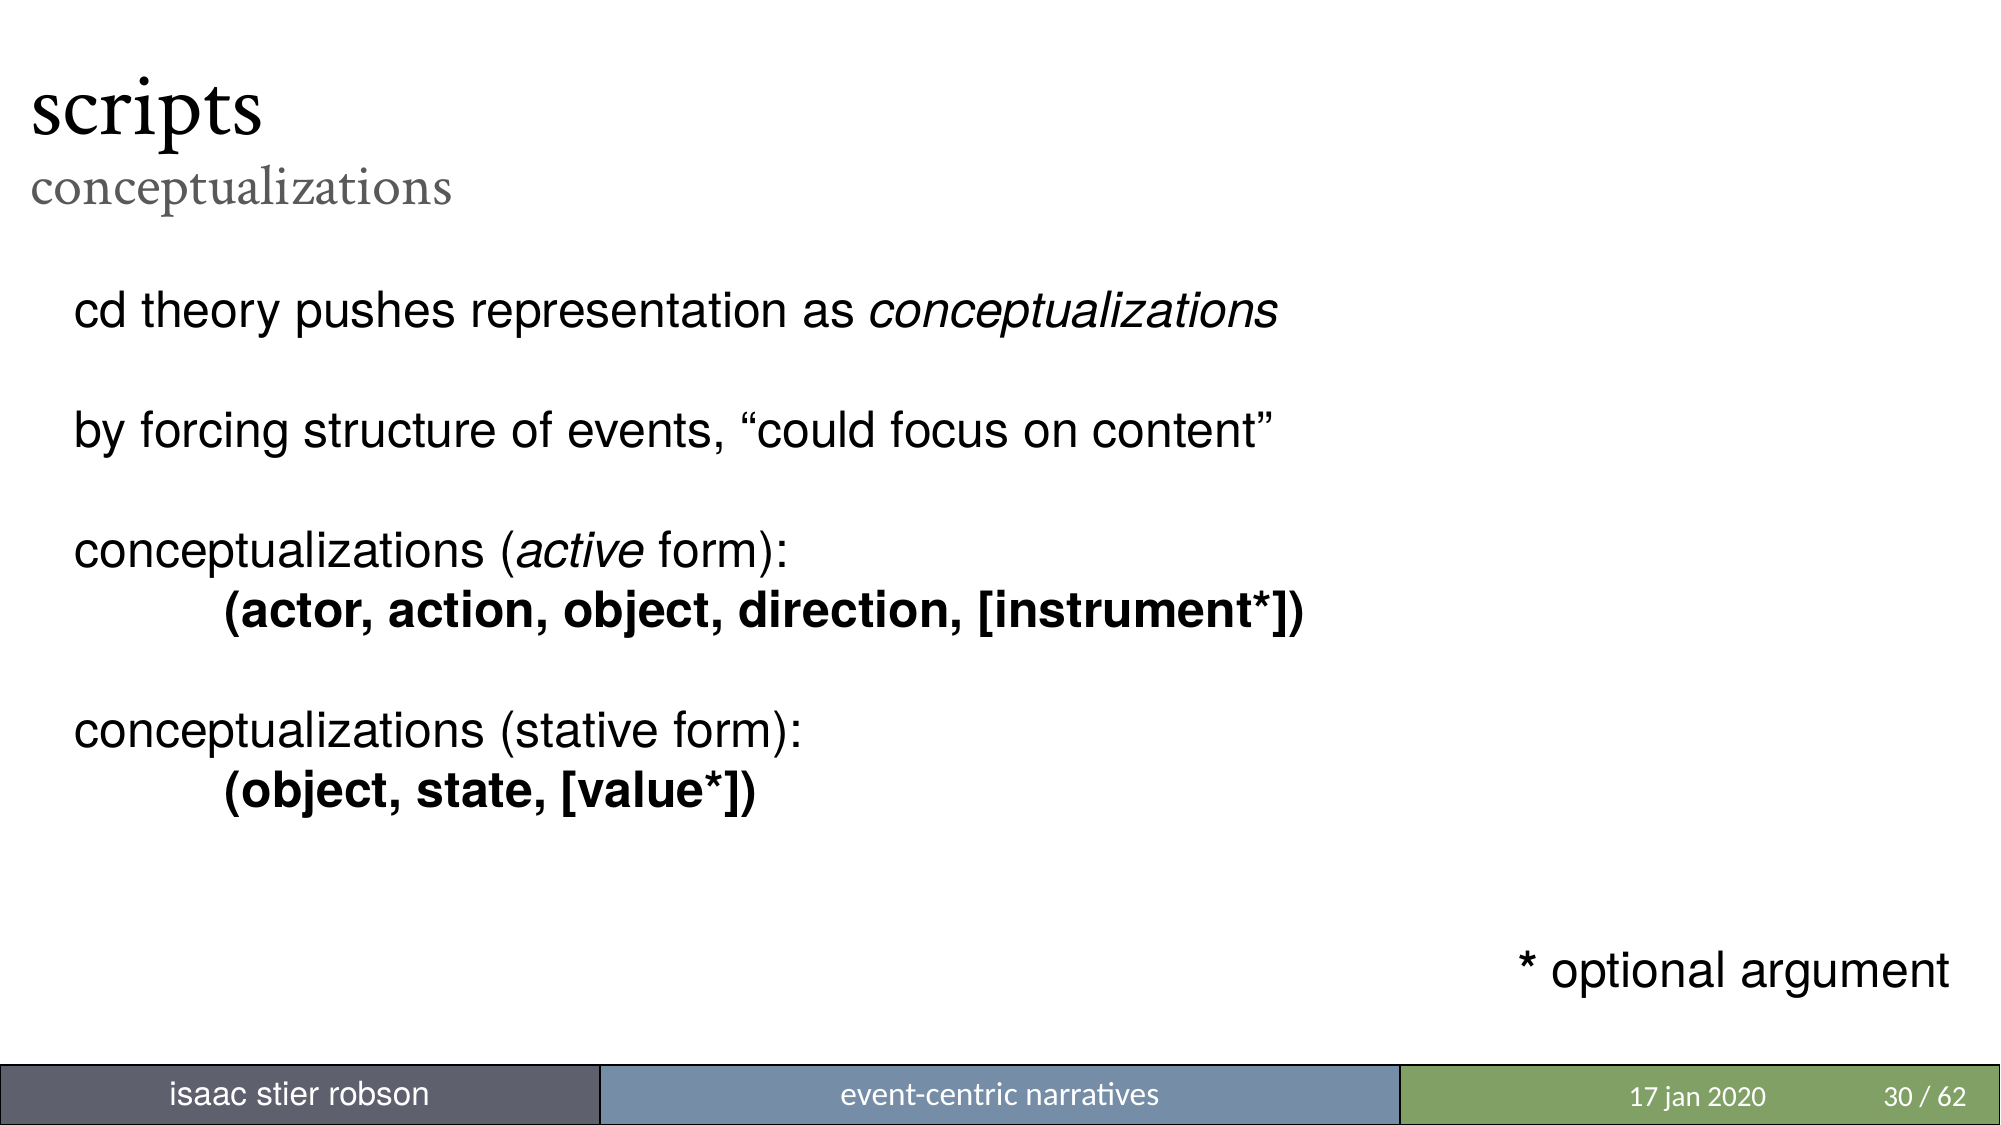

# scripts conceptualizations
cd theory pushes representation as conceptualizations

by forcing structure of events, “could focus on content”

conceptualizations (active form):
	(actor, action, object, direction, [instrument*])

conceptualizations (stative form):
	(object, state, [value*])

* optional argument
isaac stier robson
event-centric narratives
   	       17 jan 2020	30 / 62